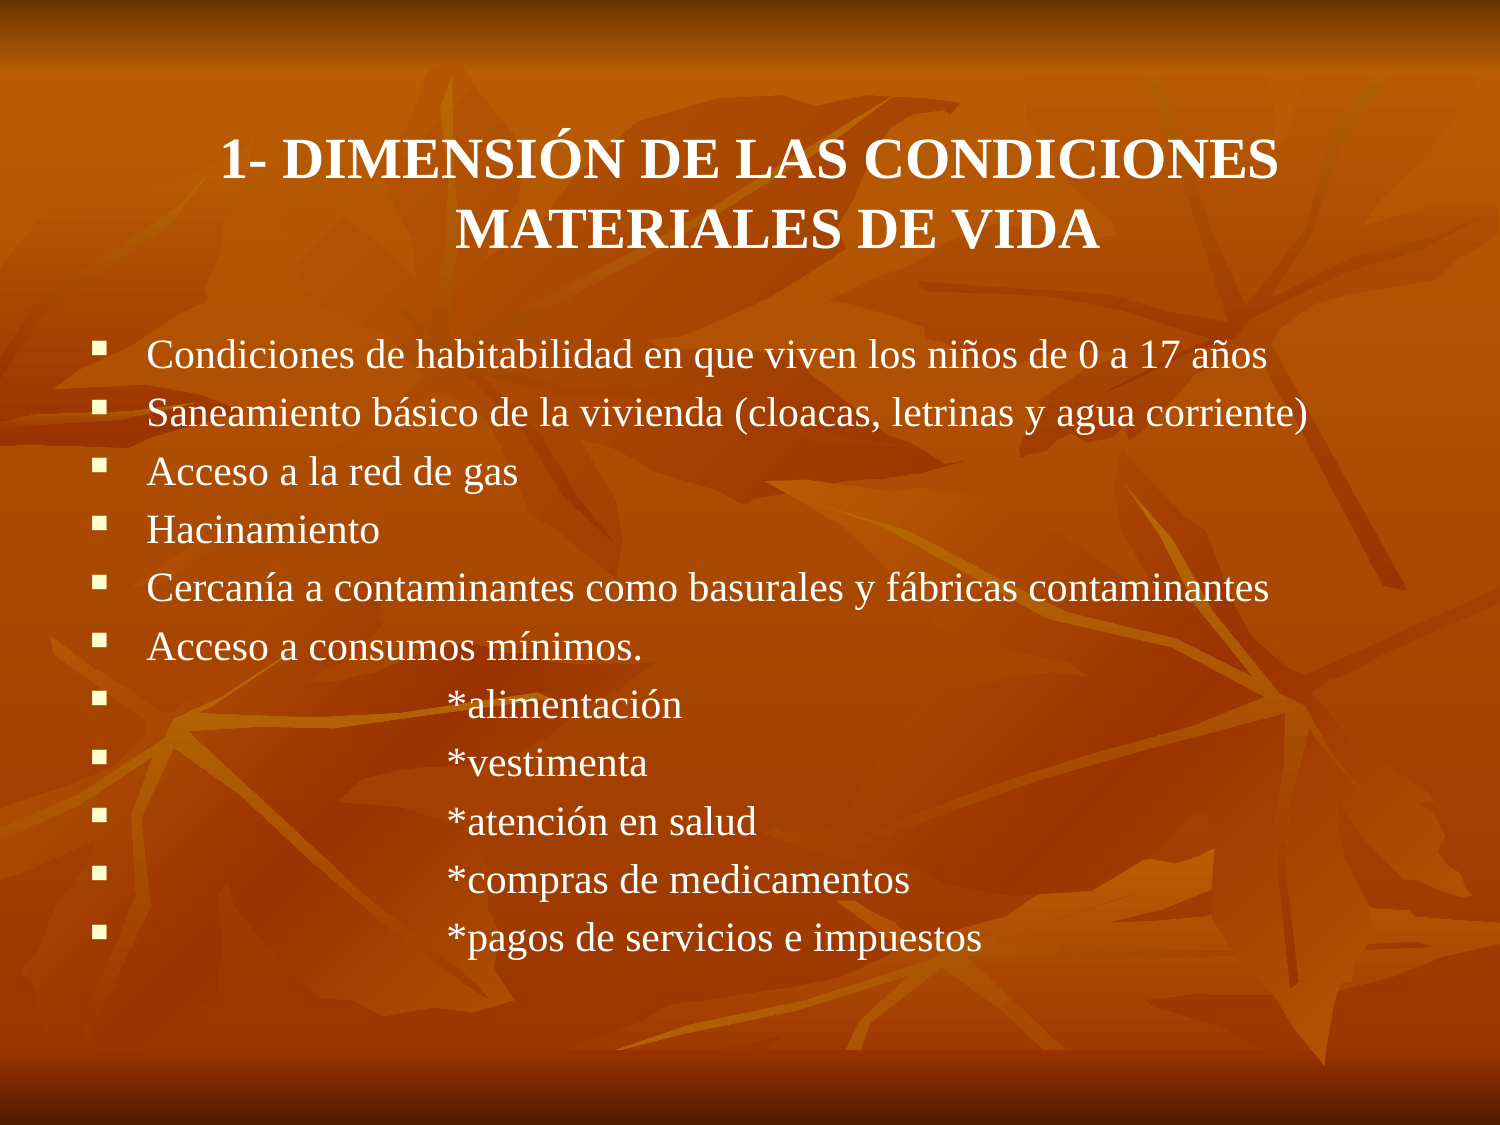

1- DIMENSIÓN DE LAS CONDICIONES MATERIALES DE VIDA

Condiciones de habitabilidad en que viven los niños de 0 a 17 años
Saneamiento básico de la vivienda (cloacas, letrinas y agua corriente)
Acceso a la red de gas
Hacinamiento
Cercanía a contaminantes como basurales y fábricas contaminantes
Acceso a consumos mínimos.
		*alimentación
		*vestimenta
		*atención en salud
		*compras de medicamentos
		*pagos de servicios e impuestos